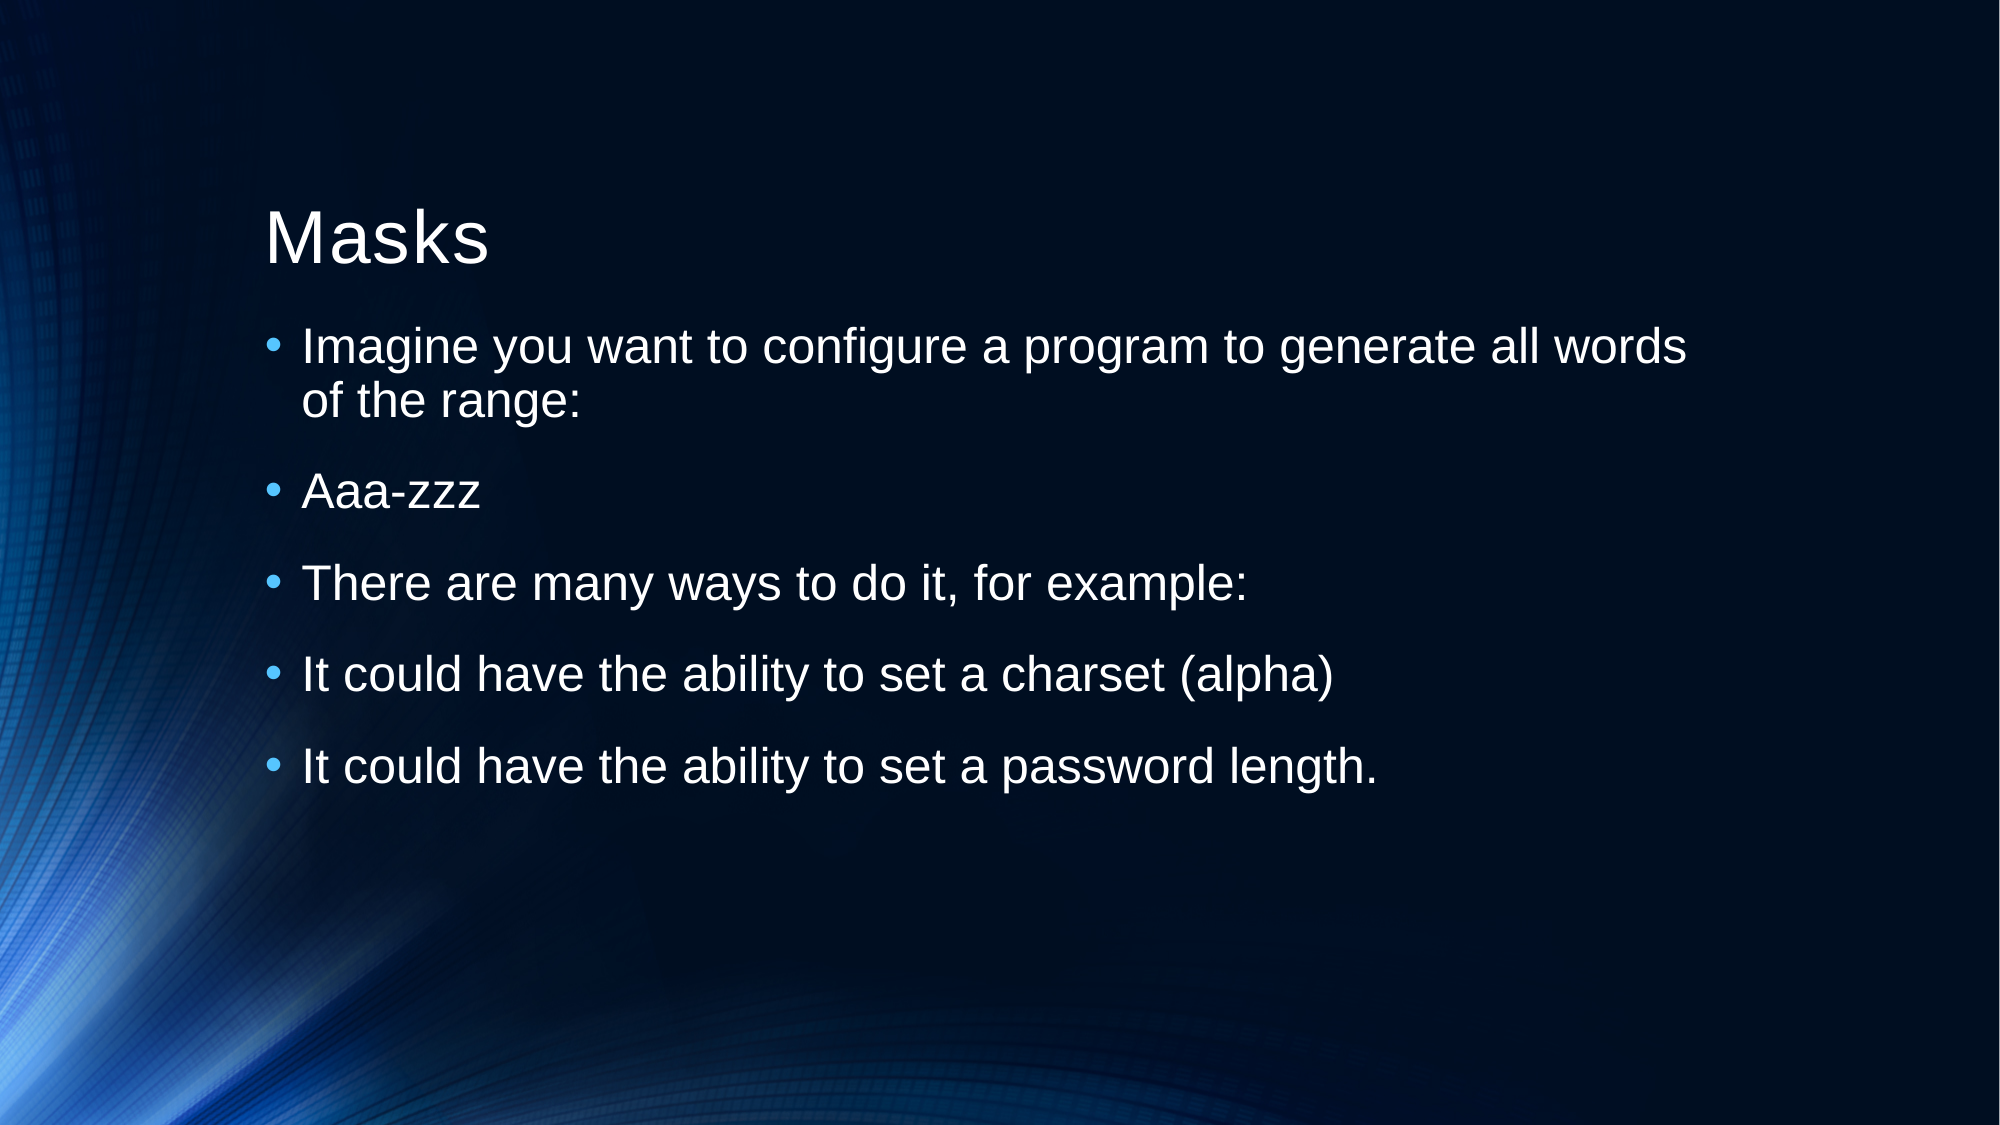

# Masks
Imagine you want to configure a program to generate all words of the range:
Aaa-zzz
There are many ways to do it, for example:
It could have the ability to set a charset (alpha)
It could have the ability to set a password length.